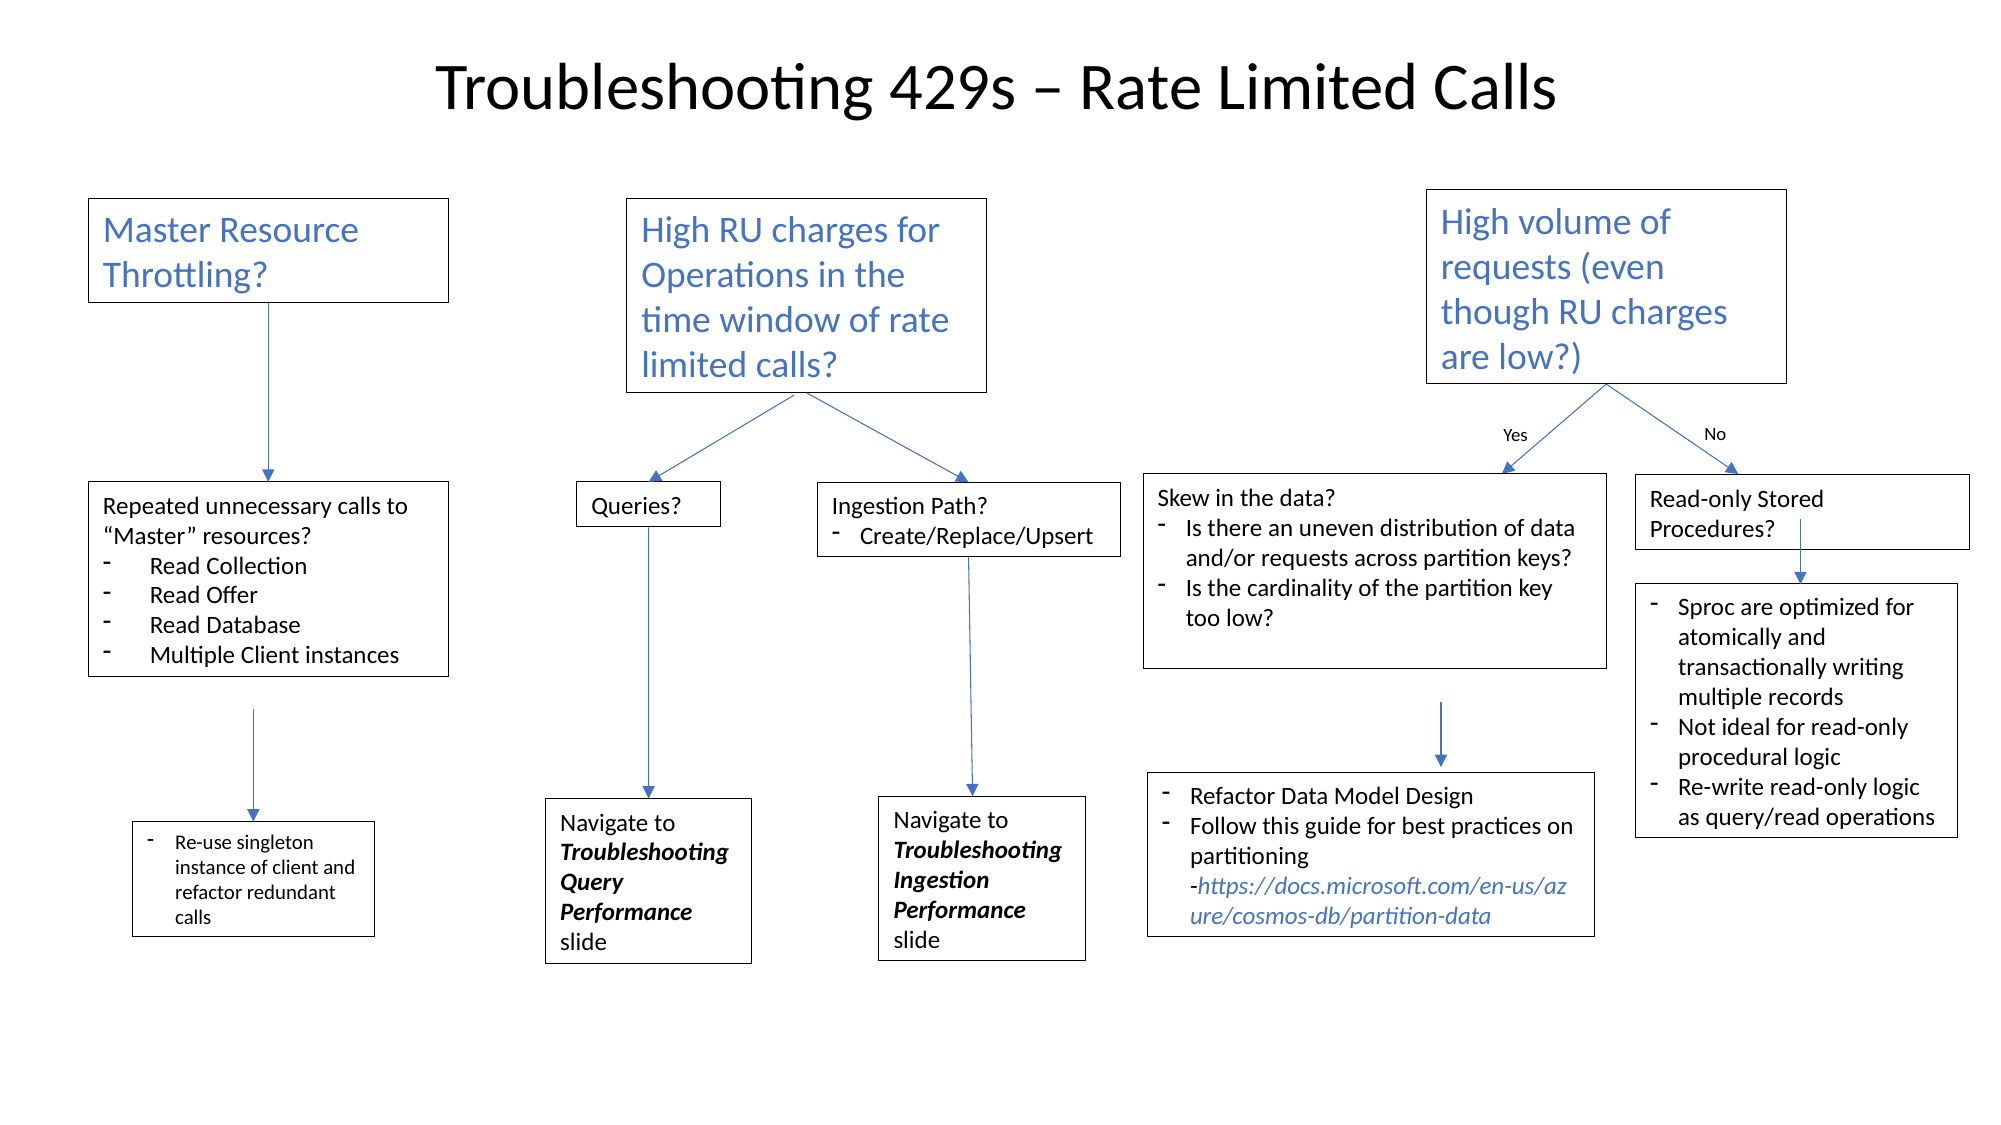

Troubleshooting 429s – Rate Limited Calls
High volume of requests (even though RU charges are low?)
Master Resource Throttling?
High RU charges for Operations in the time window of rate limited calls?
No
Yes
Skew in the data?
Is there an uneven distribution of data and/or requests across partition keys?
Is the cardinality of the partition key too low?

Read-only Stored Procedures?
Repeated unnecessary calls to “Master” resources?
Read Collection
Read Offer
Read Database
Multiple Client instances
Queries?
Ingestion Path?
Create/Replace/Upsert
Sproc are optimized for atomically and transactionally writing multiple records
Not ideal for read-only procedural logic
Re-write read-only logic as query/read operations
Refactor Data Model Design
Follow this guide for best practices on partitioning -https://docs.microsoft.com/en-us/azure/cosmos-db/partition-data
Navigate to Troubleshooting Ingestion Performance slide
Navigate to Troubleshooting Query Performance slide
Re-use singleton instance of client and refactor redundant calls